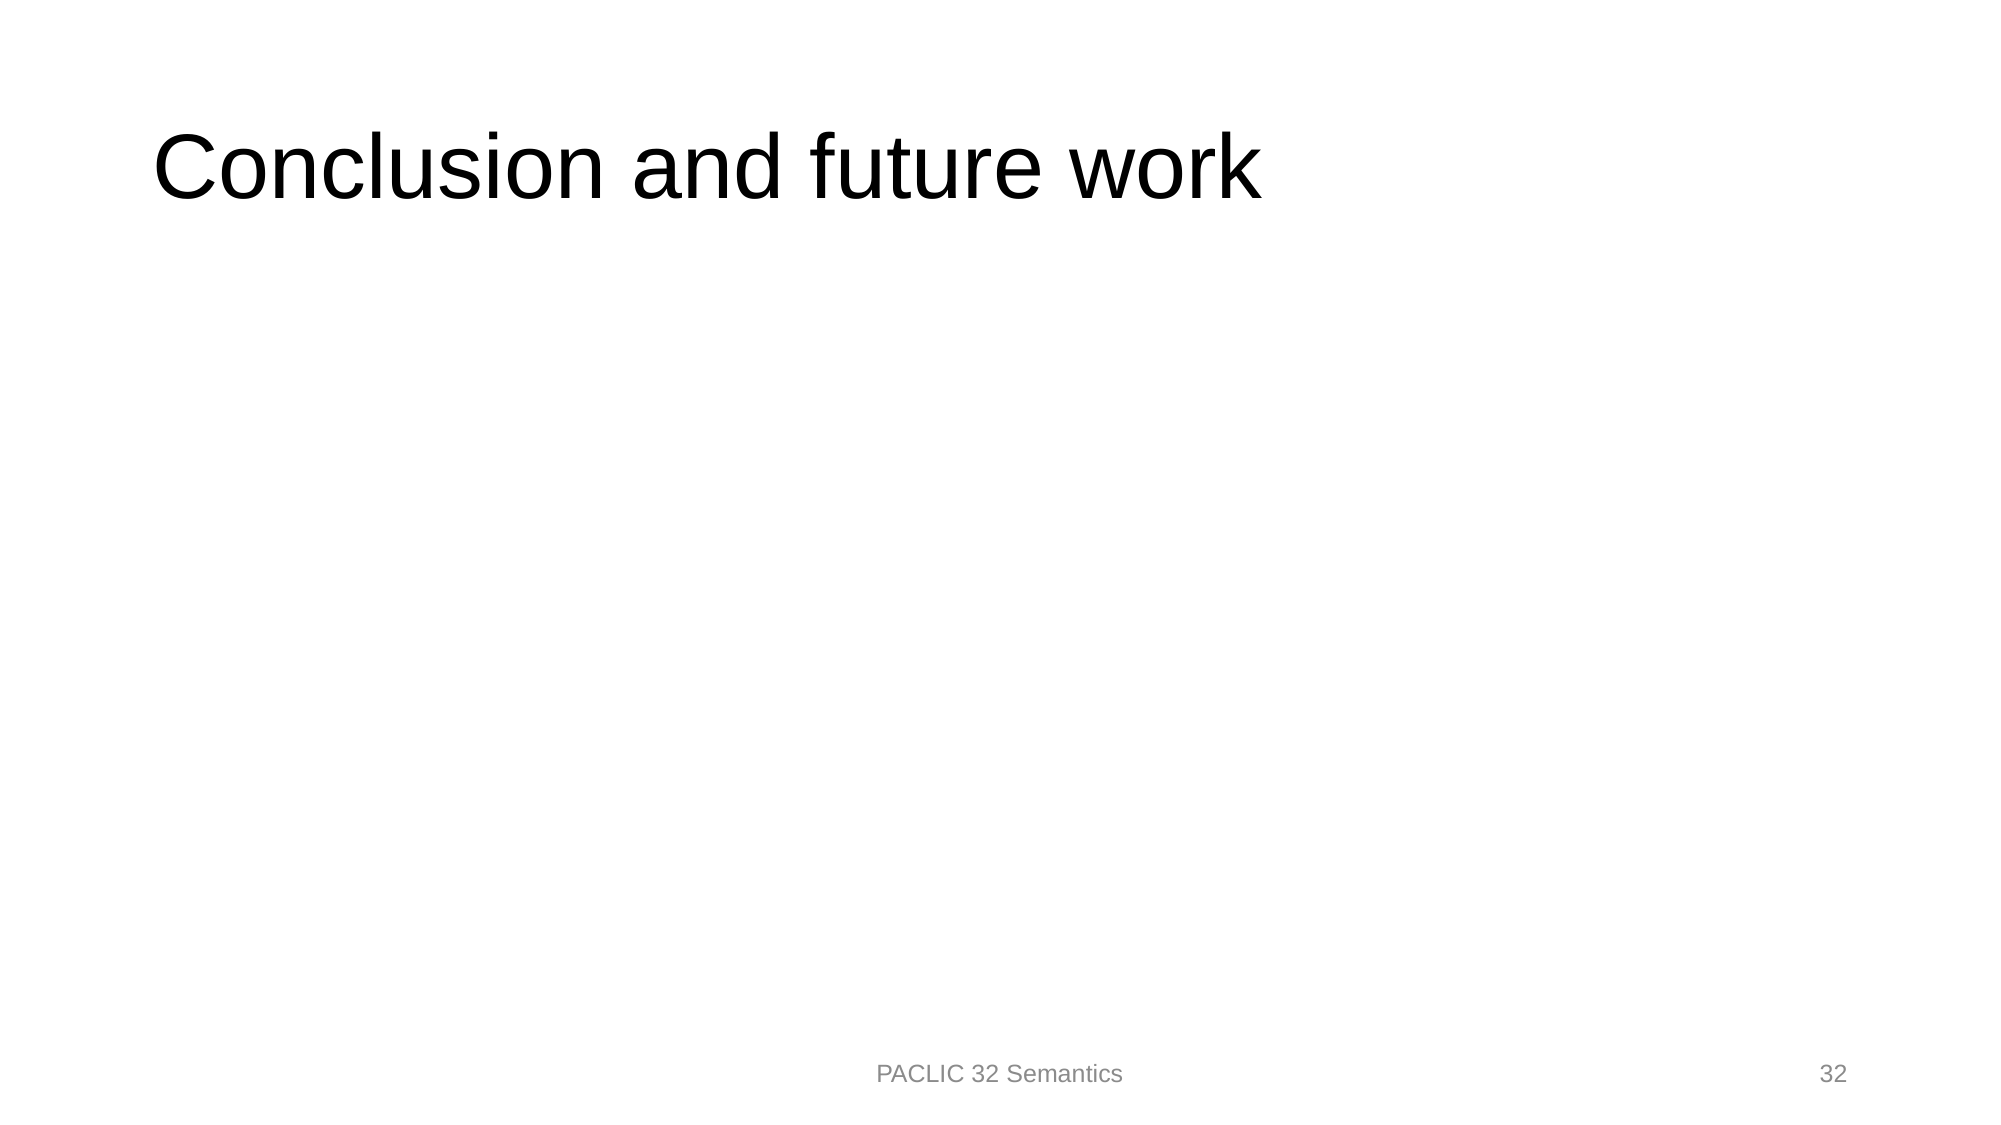

# Conclusion and future work

PACLIC 32 Semantics
32